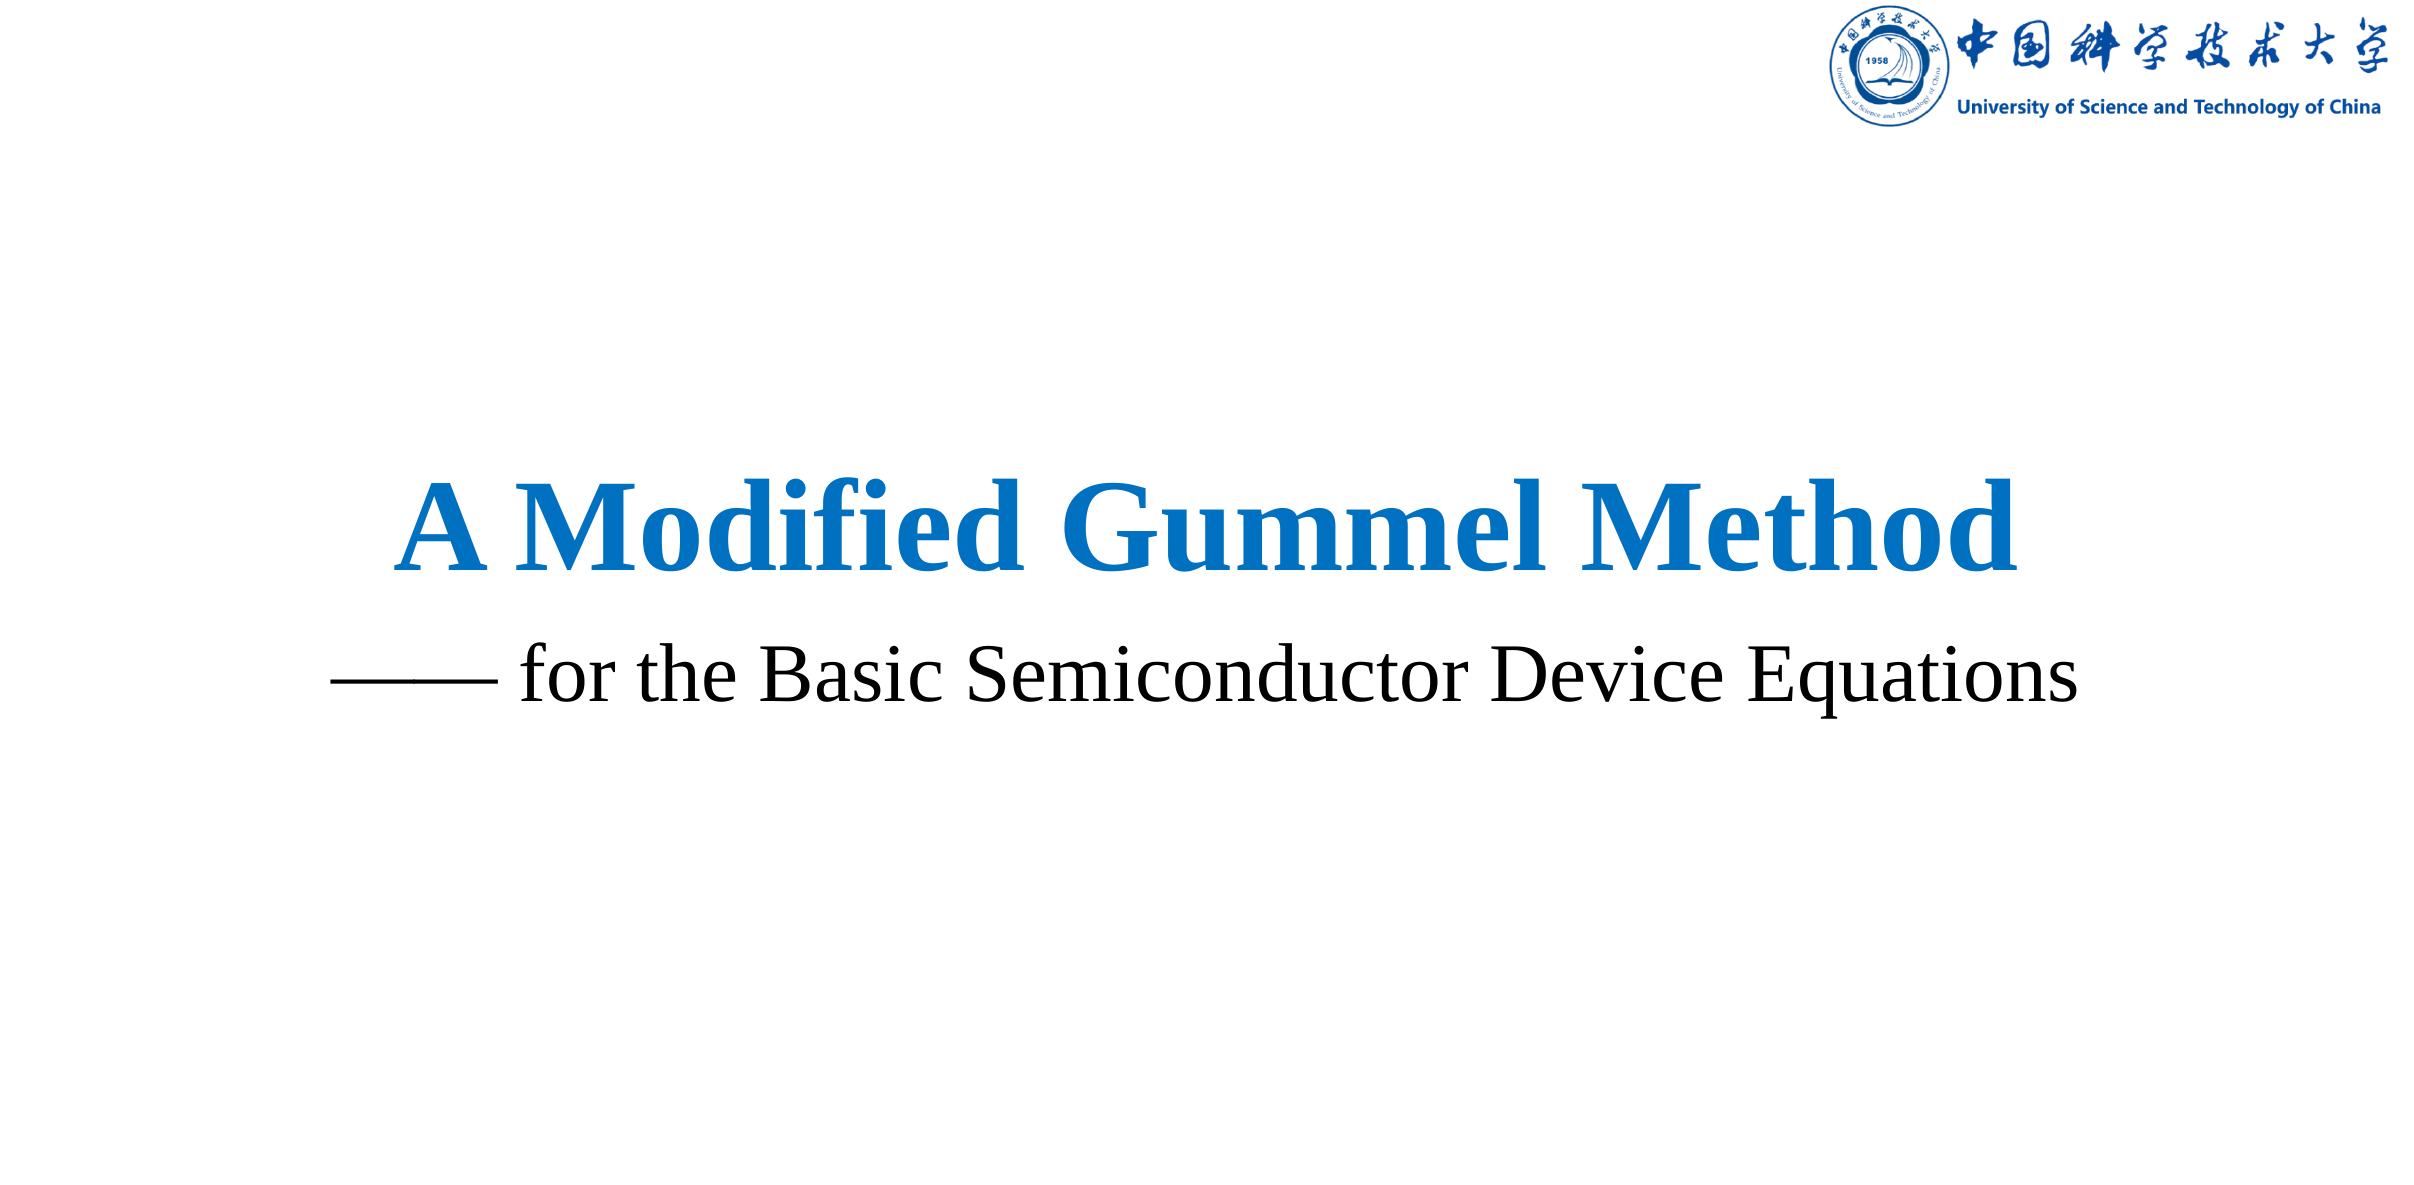

# A Modified Gummel Method
—— for the Basic Semiconductor Device Equations